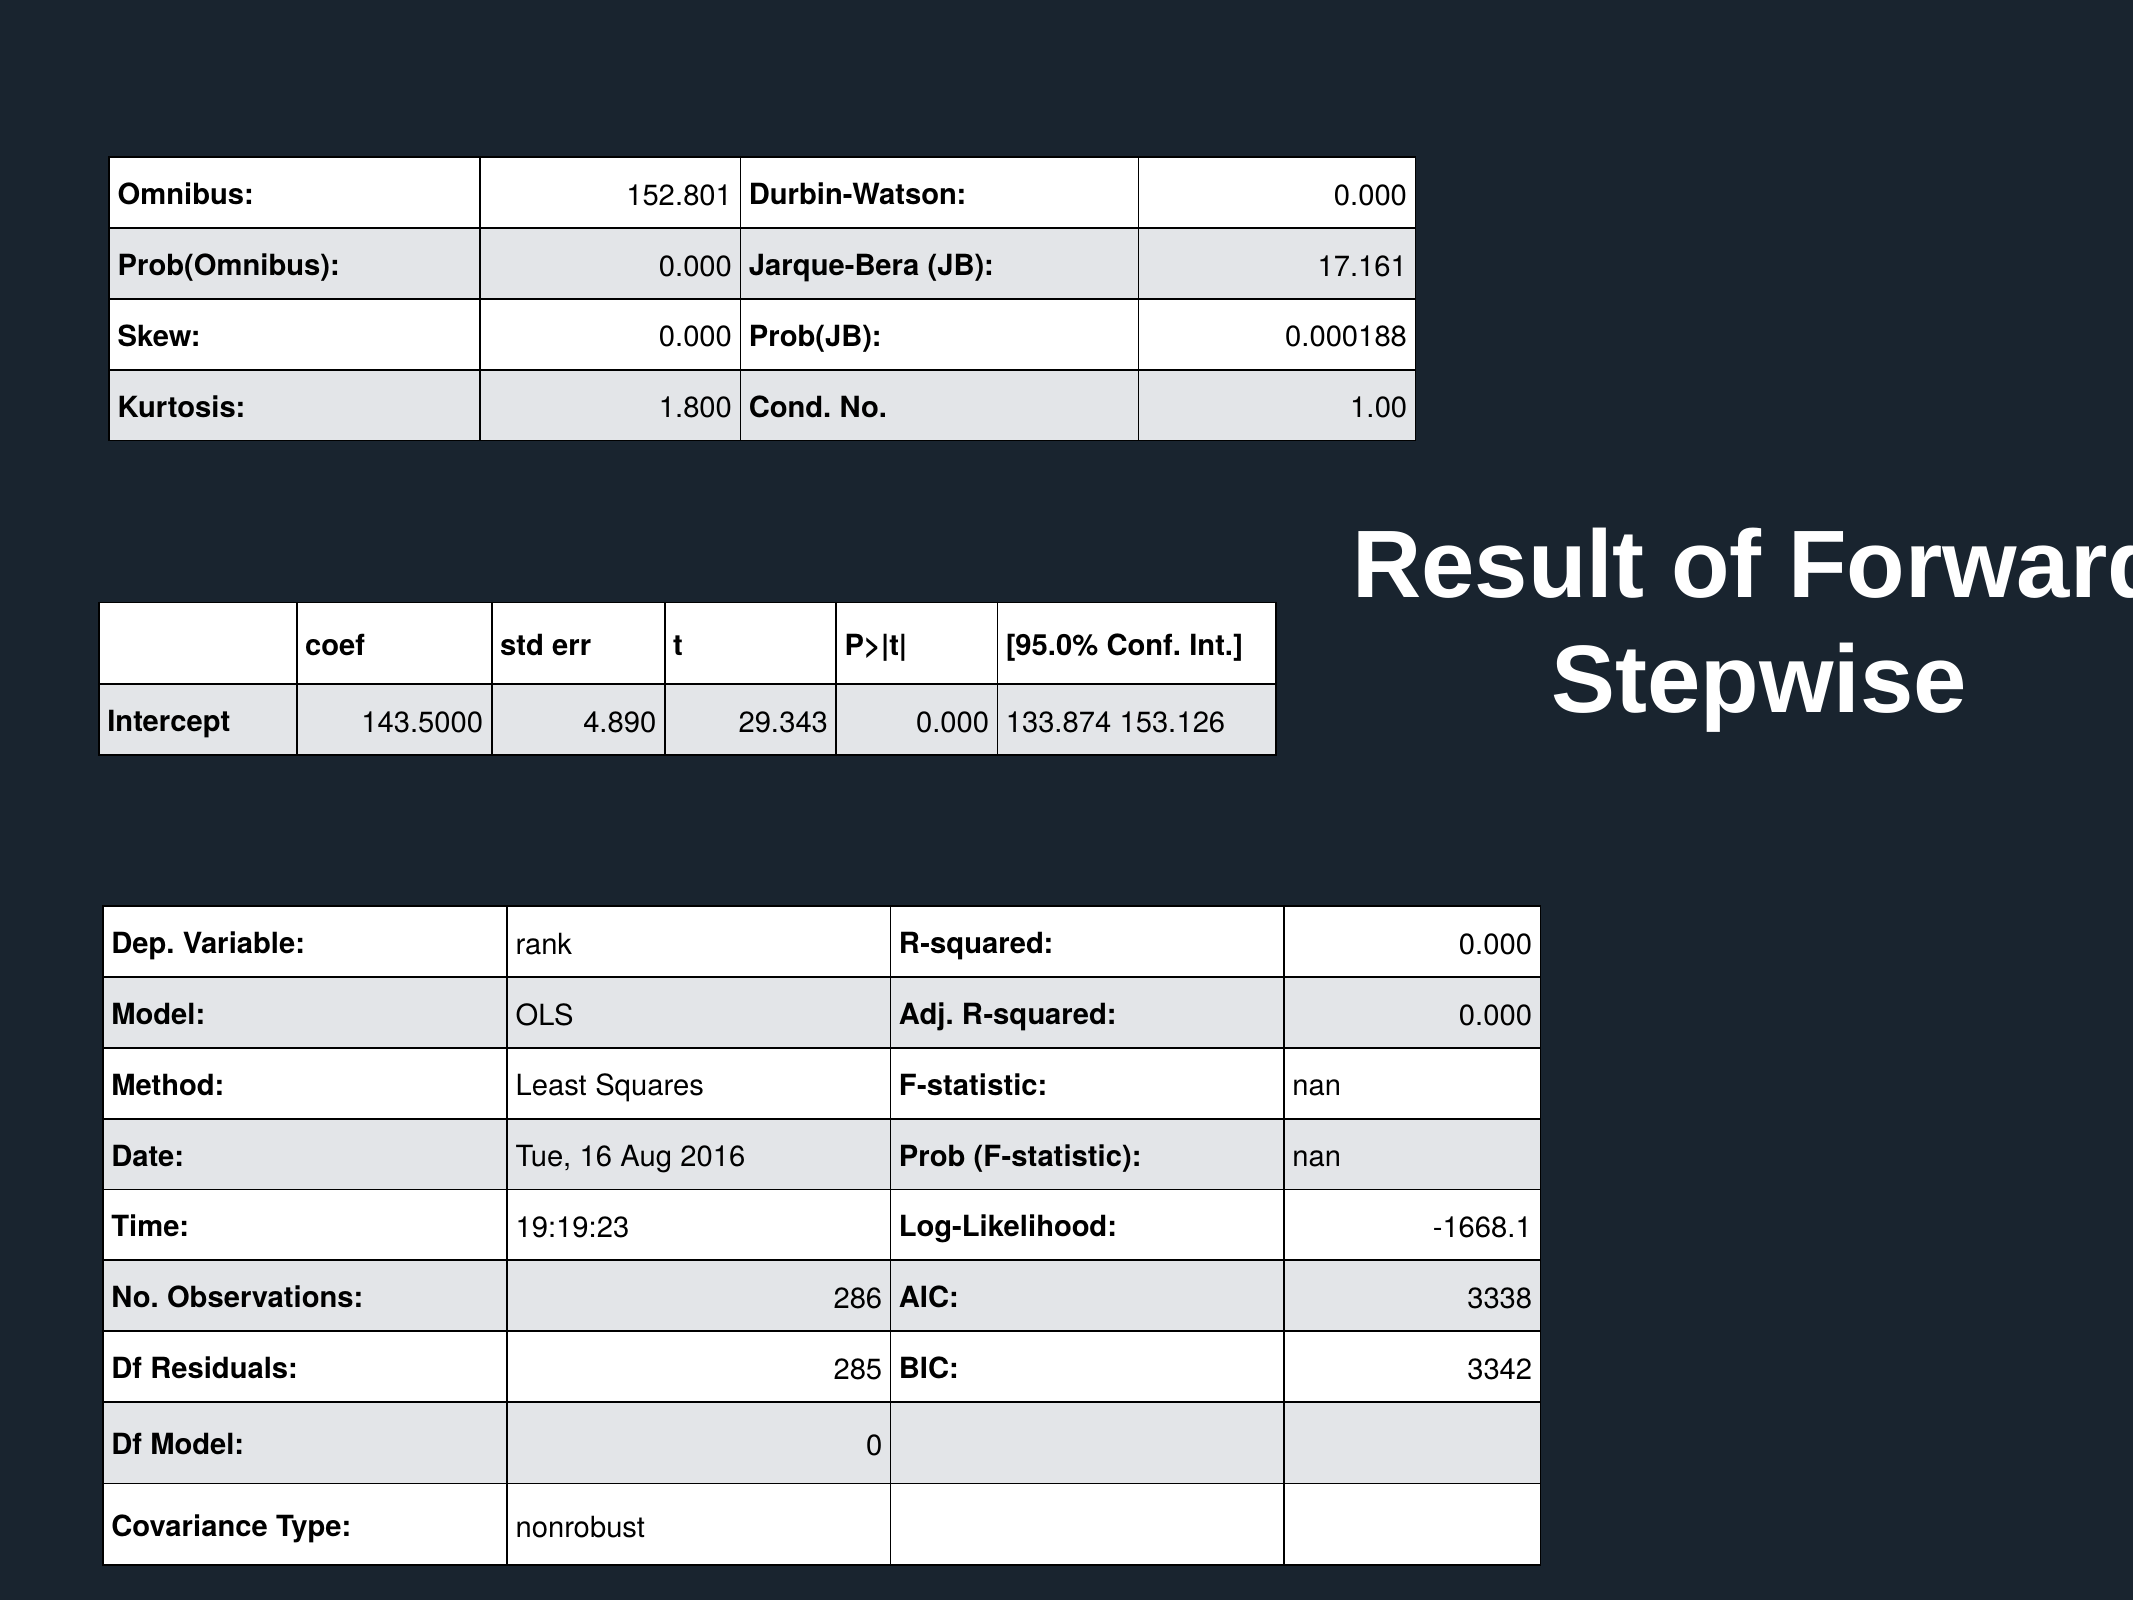

| Omnibus: | 152.801 | Durbin-Watson: | 0.000 |
| --- | --- | --- | --- |
| Prob(Omnibus): | 0.000 | Jarque-Bera (JB): | 17.161 |
| Skew: | 0.000 | Prob(JB): | 0.000188 |
| Kurtosis: | 1.800 | Cond. No. | 1.00 |
Result of Forward
Stepwise
|  | coef | std err | t | P>|t| | [95.0% Conf. Int.] |
| --- | --- | --- | --- | --- | --- |
| Intercept | 143.5000 | 4.890 | 29.343 | 0.000 | 133.874 153.126 |
| Dep. Variable: | rank | R-squared: | 0.000 |
| --- | --- | --- | --- |
| Model: | OLS | Adj. R-squared: | 0.000 |
| Method: | Least Squares | F-statistic: | nan |
| Date: | Tue, 16 Aug 2016 | Prob (F-statistic): | nan |
| Time: | 19:19:23 | Log-Likelihood: | -1668.1 |
| No. Observations: | 286 | AIC: | 3338 |
| Df Residuals: | 285 | BIC: | 3342 |
| Df Model: | 0 |  |  |
| Covariance Type: | nonrobust |  |  |